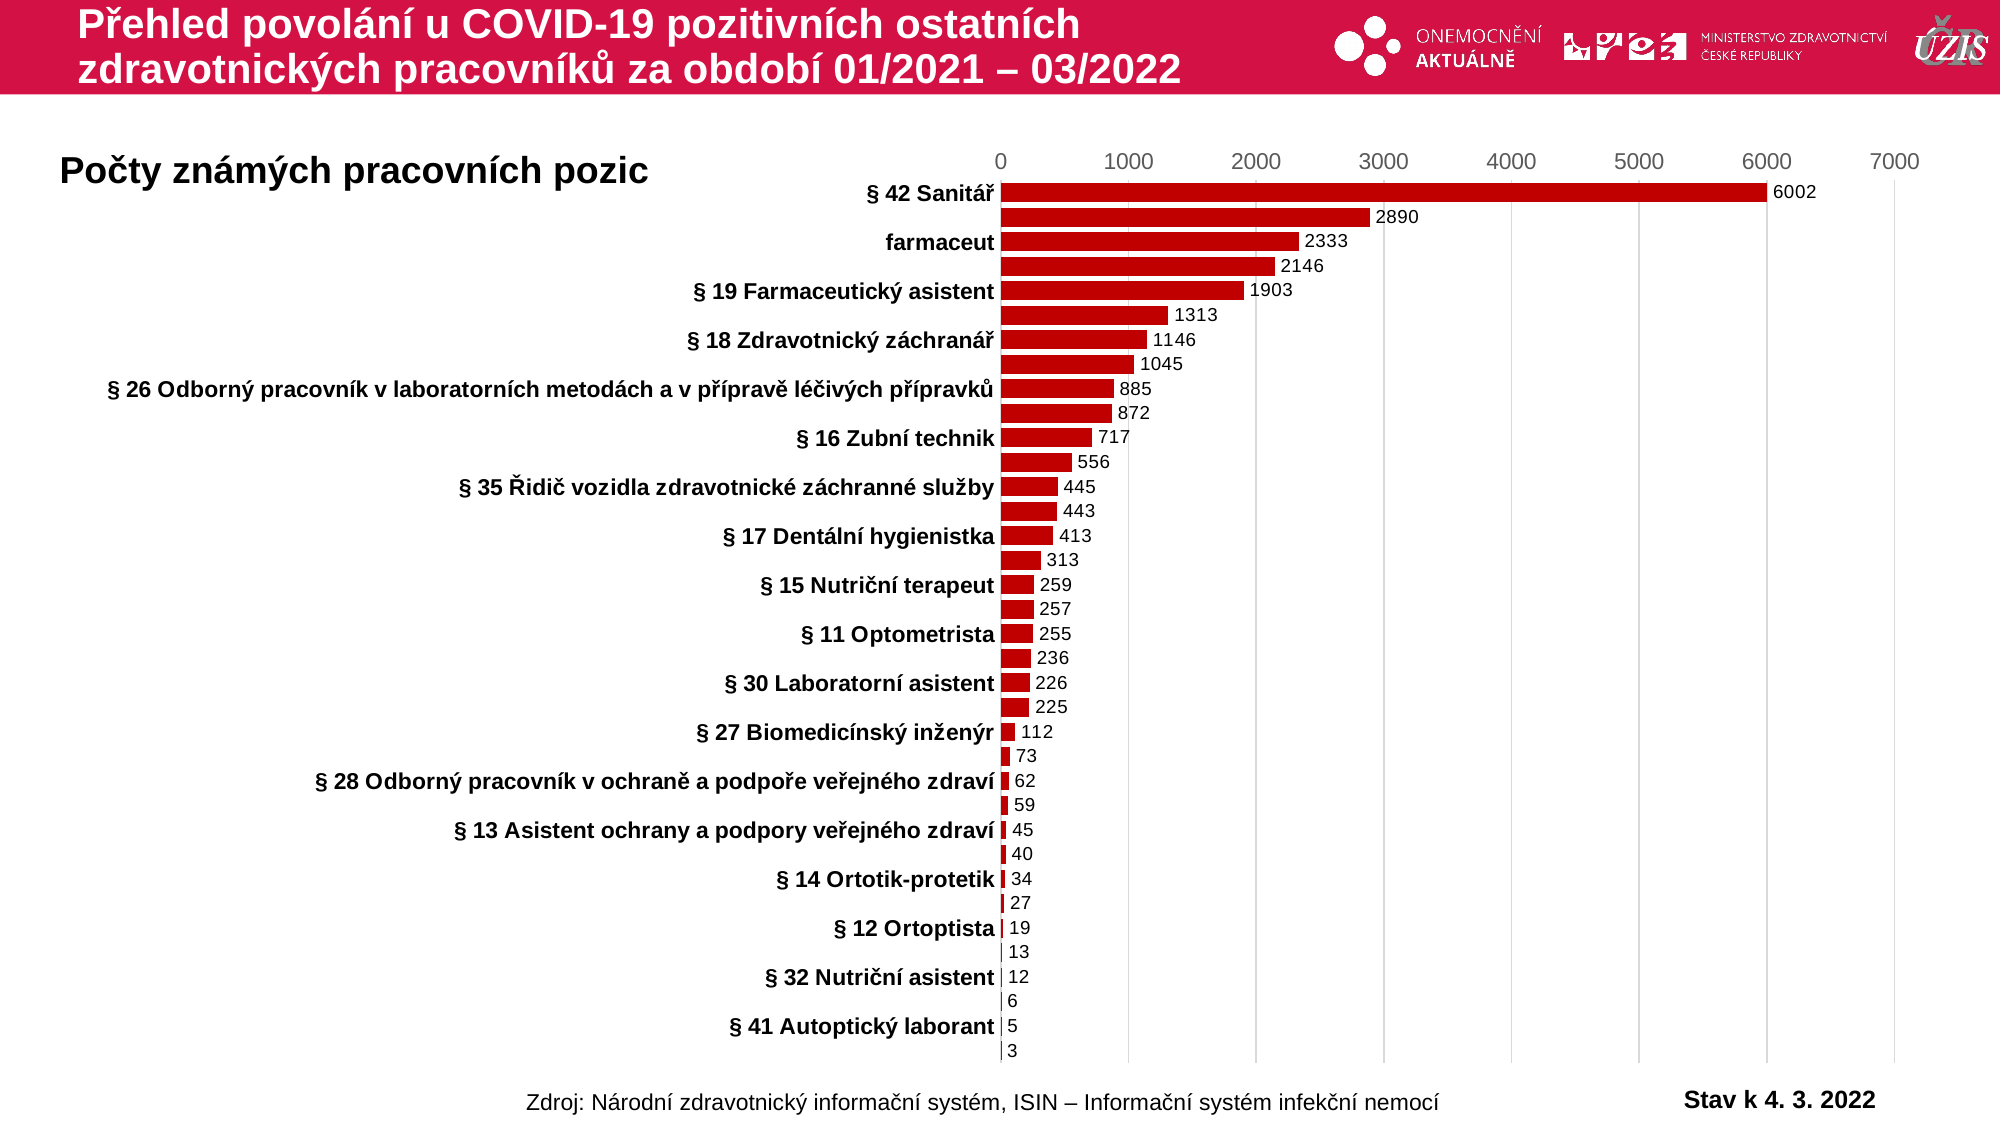

# Přehled povolání u COVID-19 pozitivních ostatních zdravotnických pracovníků za období 01/2021 – 03/2022

### Chart

| Category | ostatní ZP |
|---|---|
| § 42 Sanitář | 6002.0 |
| § 24 Fyzioterapeut | 2890.0 |
| farmaceut | 2333.0 |
| § 9 Zdravotní laborant | 2146.0 |
| § 19 Farmaceutický asistent | 1903.0 |
| § 36 Ošetřovatel | 1313.0 |
| § 18 Zdravotnický záchranář | 1146.0 |
| § 39 Zubní instrumentářka | 1045.0 |
| § 26 Odborný pracovník v laboratorních metodách a v přípravě léčivých přípravků | 885.0 |
| § 8 Radiologický asistent | 872.0 |
| § 16 Zubní technik | 717.0 |
| § 40 Řidič zdravotnické dopravní služby | 556.0 |
| § 35 Řidič vozidla zdravotnické záchranné služby | 445.0 |
| § 22 Psycholog ve zdravotnictví | 443.0 |
| § 17 Dentální hygienistka | 413.0 |
| § 37 Masér ve zdravotnictví, nevidomý a slabozraký masér ve zdravotnictví | 313.0 |
| § 15 Nutriční terapeut | 259.0 |
| § 7 Ergoterapeut | 257.0 |
| § 11 Optometrista | 255.0 |
| § 23 Logoped ve zdravotnictví | 236.0 |
| § 30 Laboratorní asistent | 226.0 |
| § 10 Zdravotně-sociální pracovník | 225.0 |
| § 27 Biomedicínský inženýr | 112.0 |
| § 33 Asistent zubního technika | 73.0 |
| § 28 Odborný pracovník v ochraně a podpoře veřejného zdraví | 62.0 |
| § 21a Adiktolog | 59.0 |
| § 13 Asistent ochrany a podpory veřejného zdraví | 45.0 |
| § 25 Radiologický fyzik | 40.0 |
| § 14 Ortotik-protetik | 34.0 |
| § 20 Biomedicínský technik | 27.0 |
| § 12 Ortoptista | 19.0 |
| § 31 Ortoticko-protetický technik | 13.0 |
| § 32 Nutriční asistent | 12.0 |
| § 21 Radiologický technik | 6.0 |
| § 41 Autoptický laborant | 5.0 |
| § 23a Zrakový terapeut | 3.0 |
Počty známých pracovních pozic
Stav k 4. 3. 2022
Zdroj: Národní zdravotnický informační systém, ISIN – Informační systém infekční nemocí